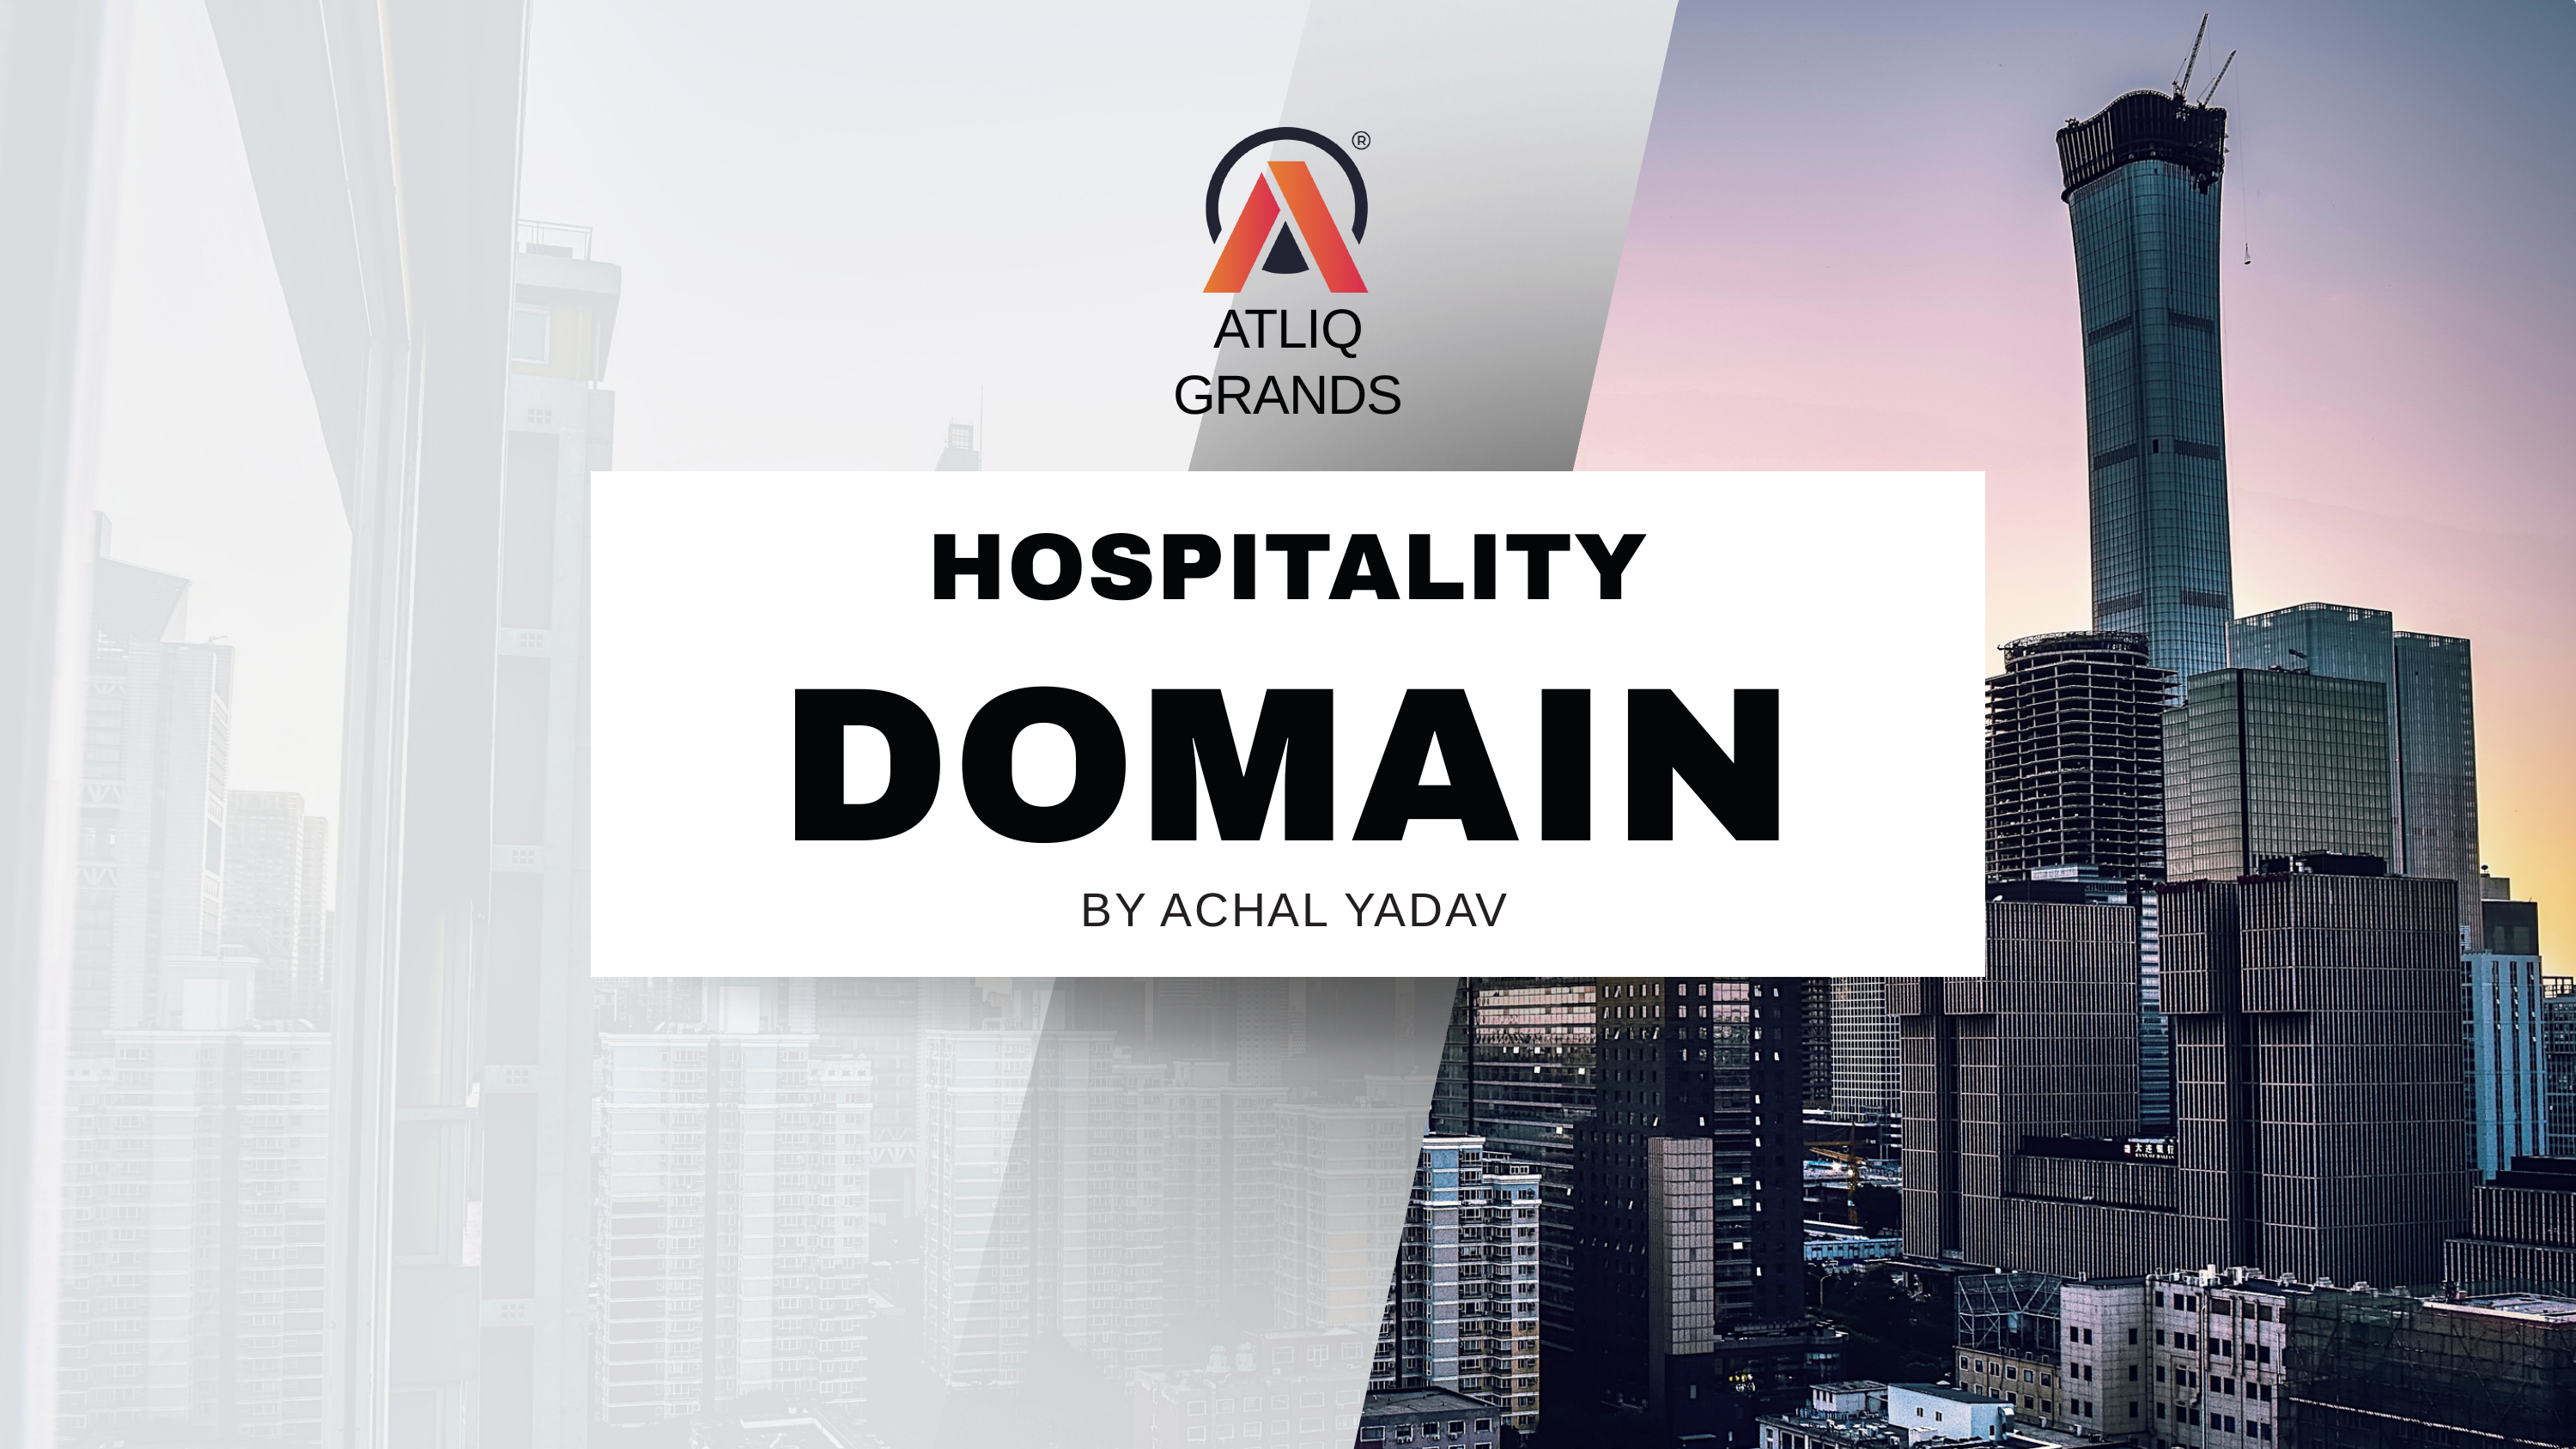

ATLIQ GRANDS

HOSPITALITY
DOMAIN
BY ACHAL YADAV